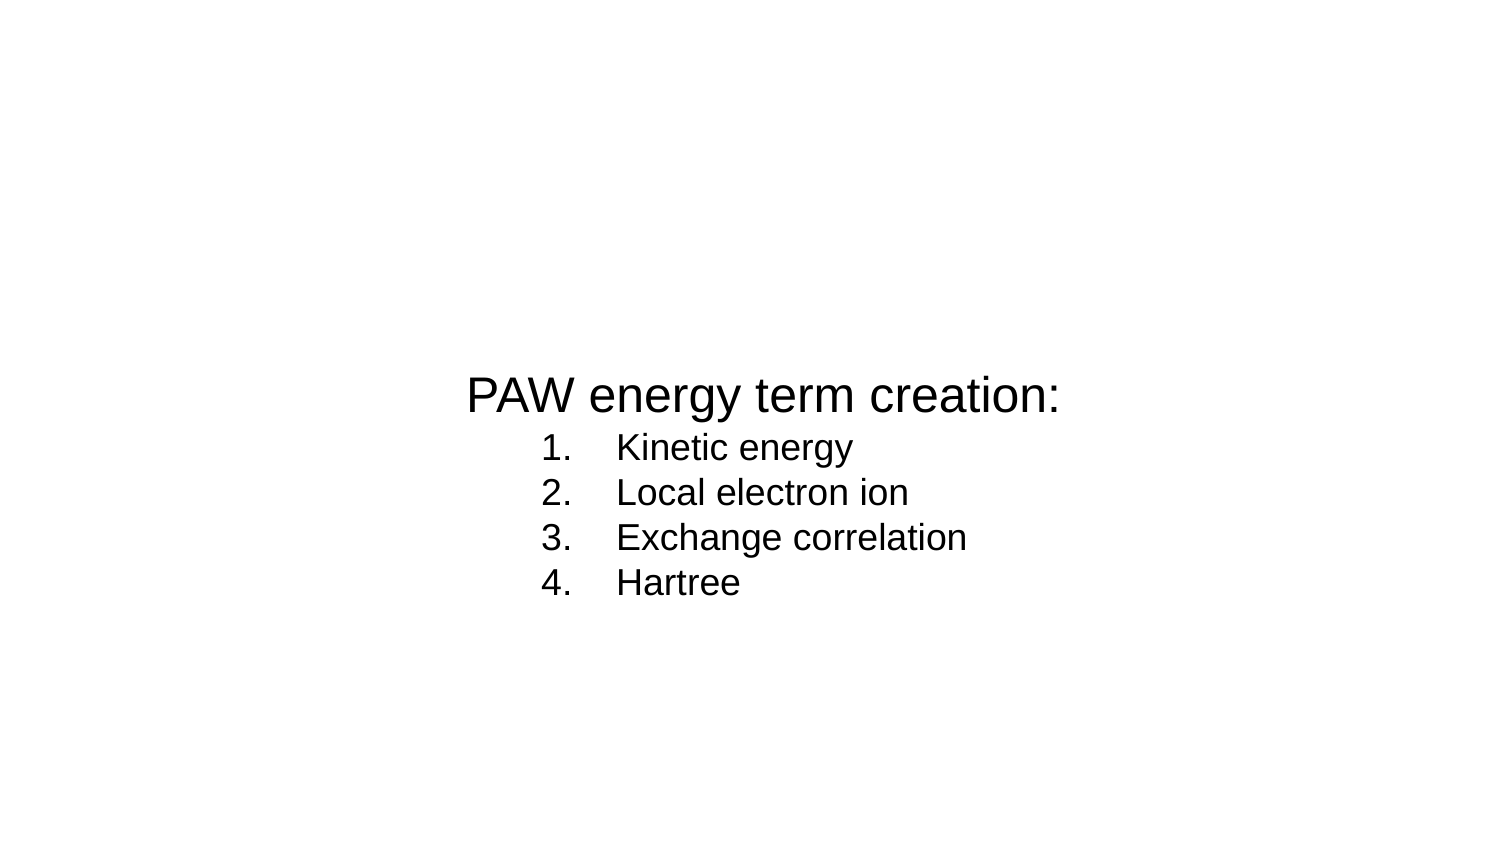

PAW energy term creation:
Kinetic energy
Local electron ion
Exchange correlation
Hartree